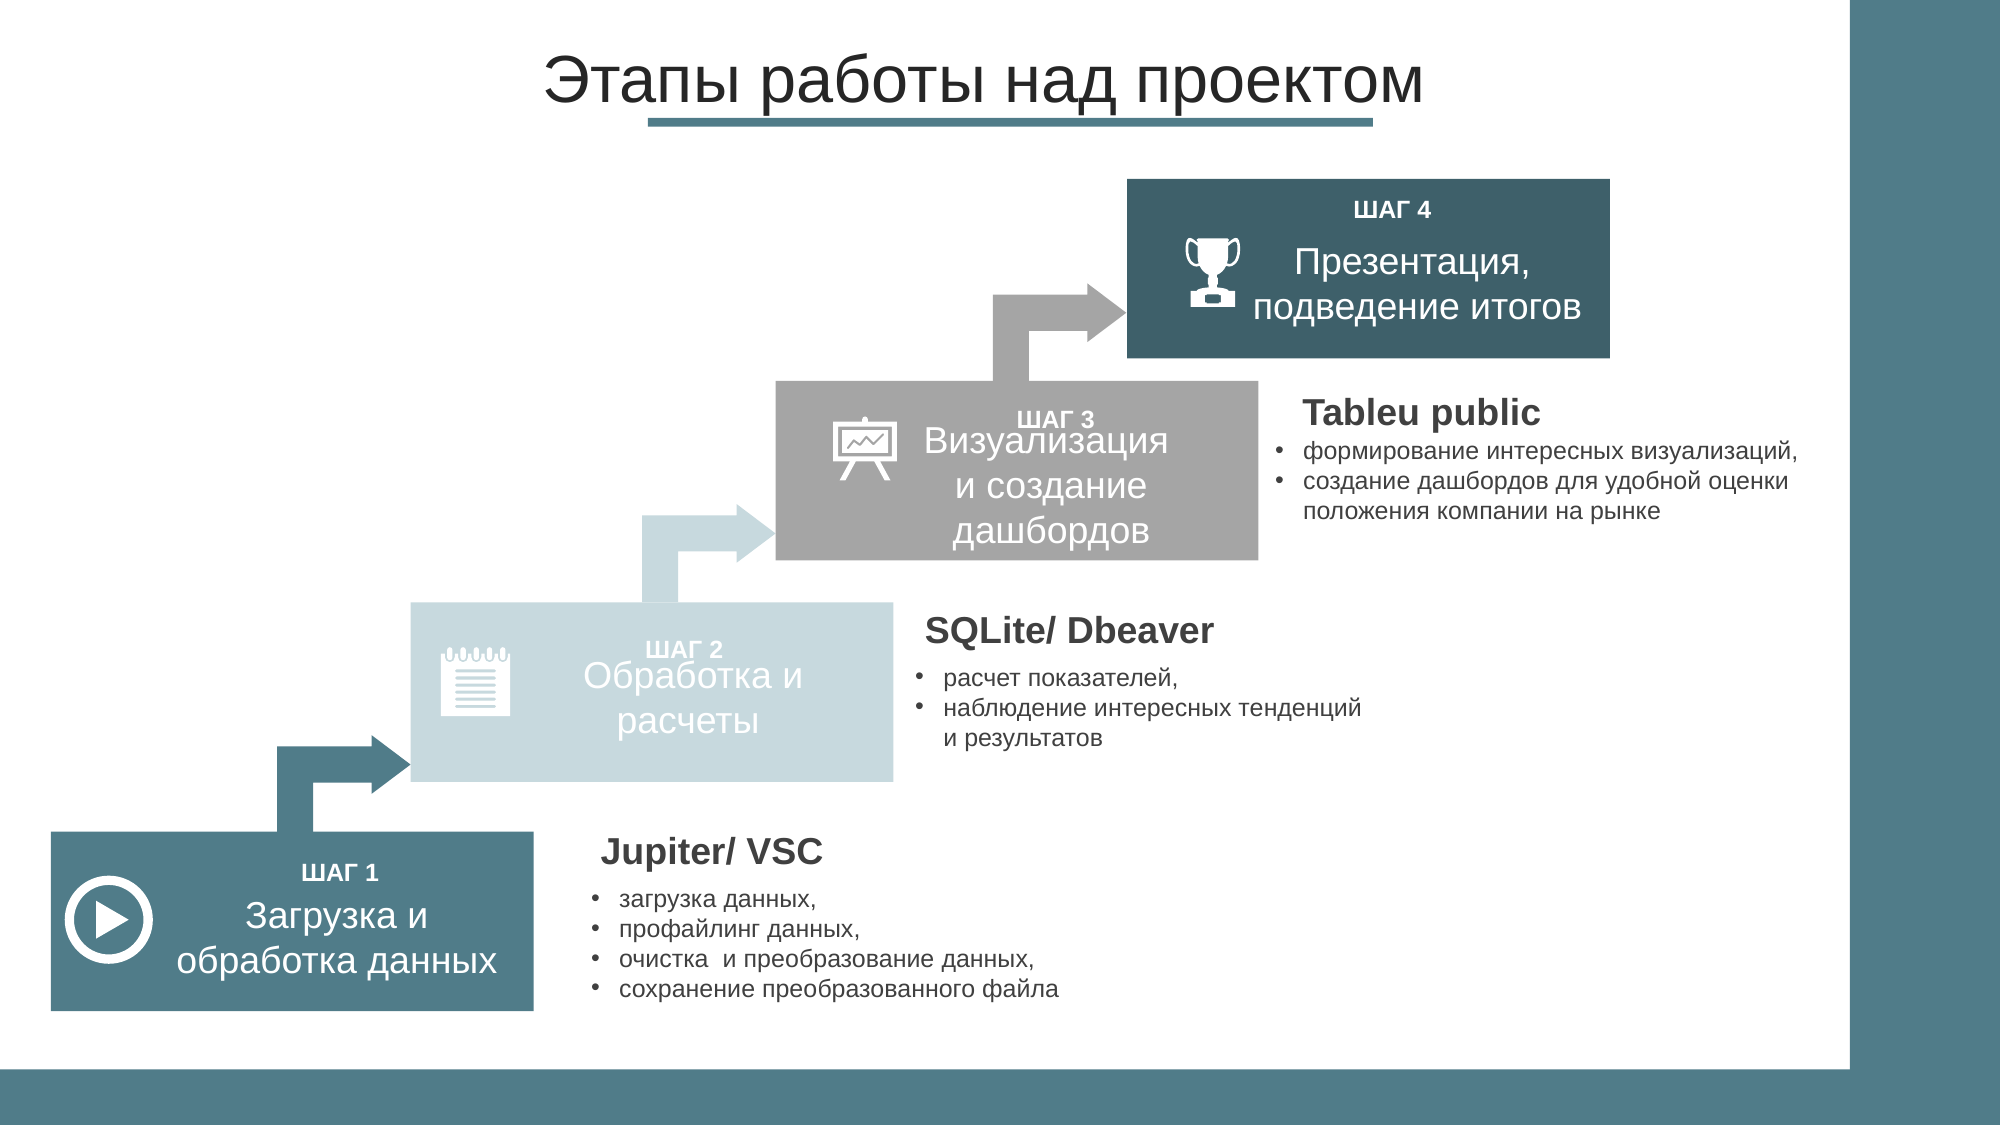

Этапы работы над проектом

ШАГ 4
Презентация,  подведение итогов

Tableu public
ШАГ 3

формирование интересных визуализаций,
создание дашбордов для удобной оценки положения компании на рынке
Визуализация
и создание дашбордов

SQLite/ Dbeaver

ШАГ 2

расчет показателей,
наблюдение интересных тенденций
и результатов
Обработка и расчеты
BUY

Jupiter/ VSC

ШАГ 1
загрузка данных,
профайлинг данных,
очистка  и преобразование данных,
сохранение преобразованного файла

Загрузка и обработка данных